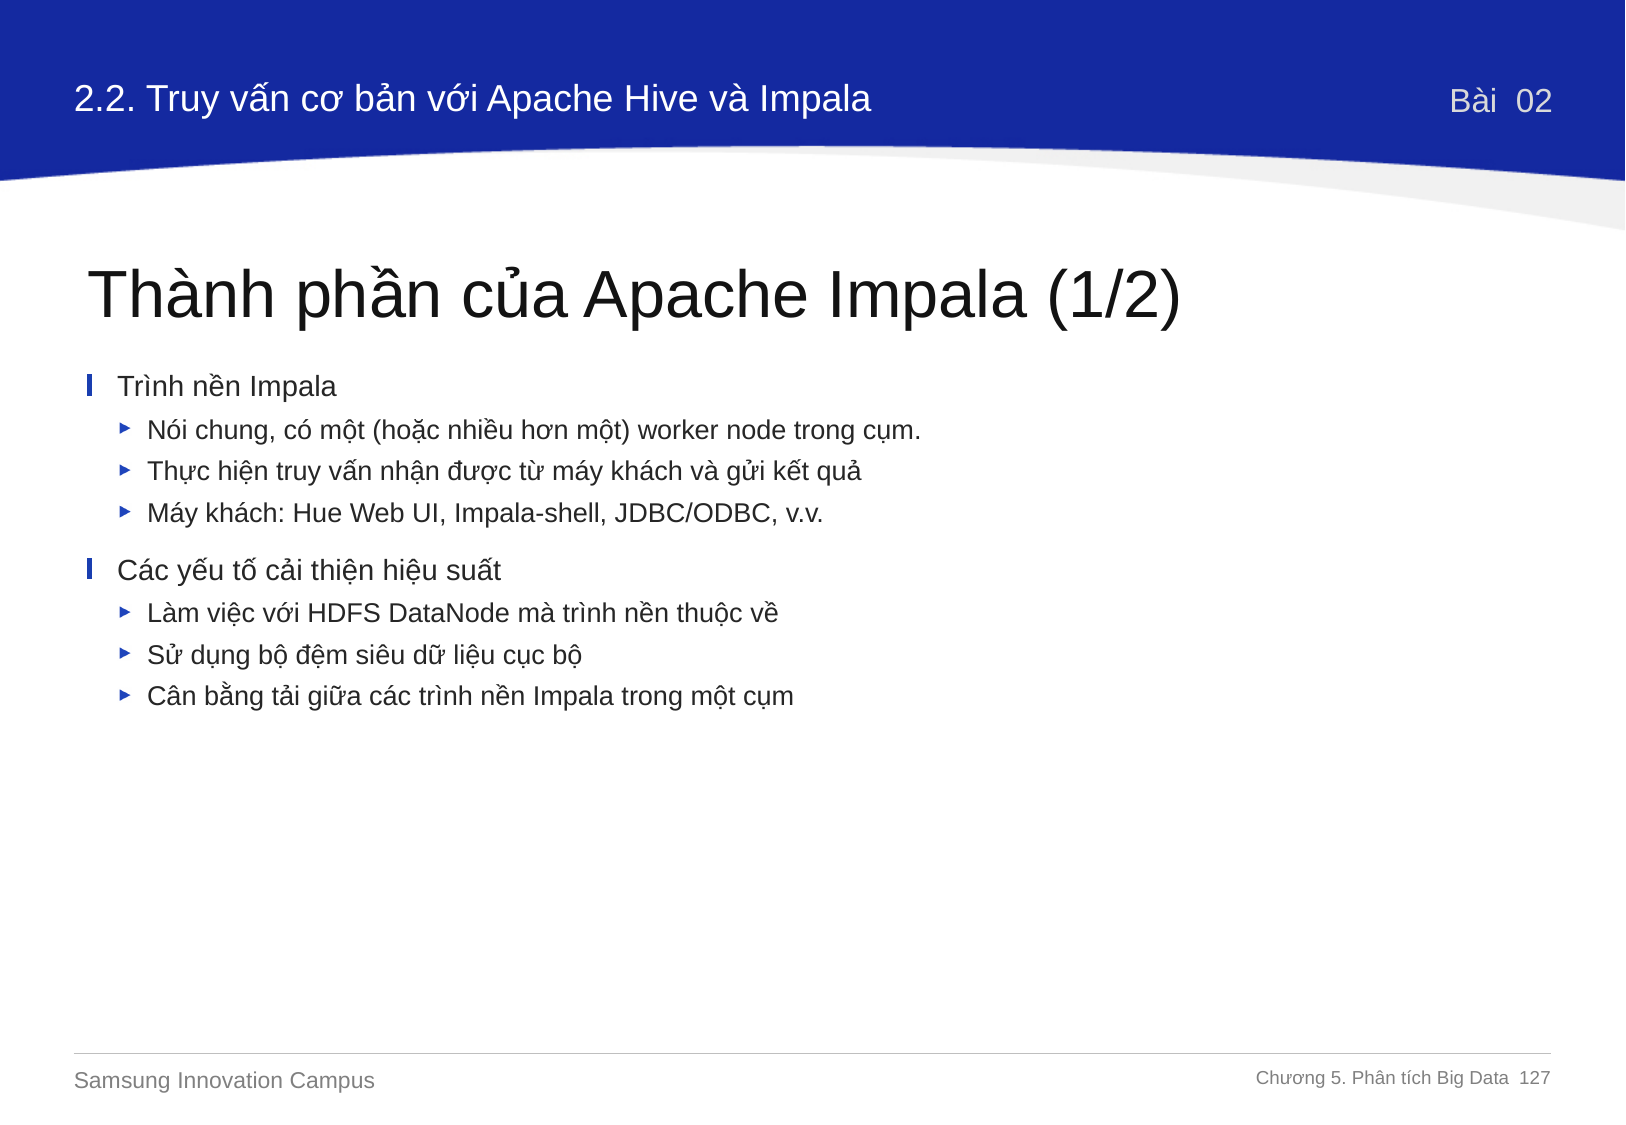

2.2. Truy vấn cơ bản với Apache Hive và Impala
Bài  02
Thành phần của Apache Impala (1/2)
Trình nền Impala
Nói chung, có một (hoặc nhiều hơn một) worker node trong cụm.
Thực hiện truy vấn nhận được từ máy khách và gửi kết quả
Máy khách: Hue Web UI, Impala-shell, JDBC/ODBC, v.v.
Các yếu tố cải thiện hiệu suất
Làm việc với HDFS DataNode mà trình nền thuộc về
Sử dụng bộ đệm siêu dữ liệu cục bộ
Cân bằng tải giữa các trình nền Impala trong một cụm